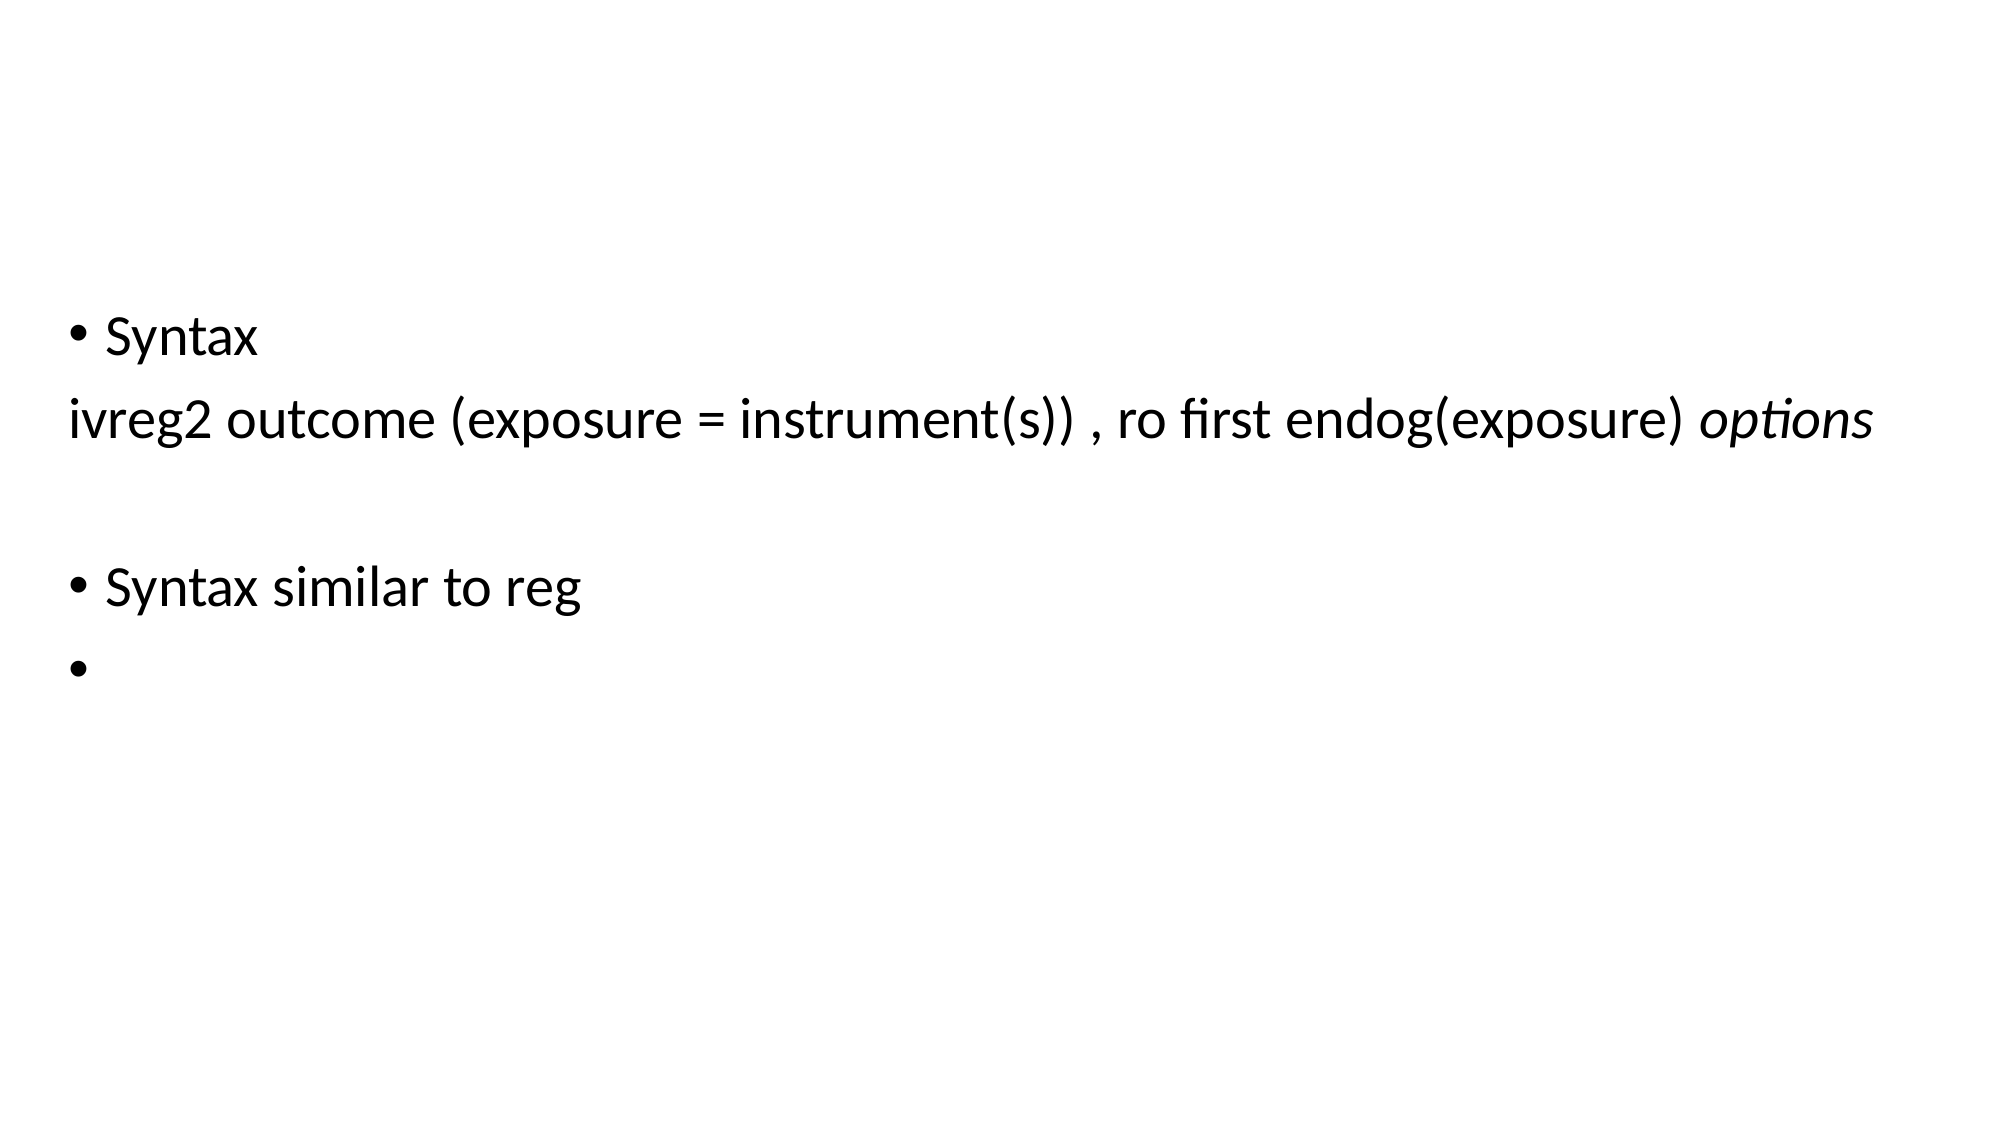

#
Syntax
ivreg2 outcome (exposure = instrument(s)) , ro first endog(exposure) options

Syntax similar to reg